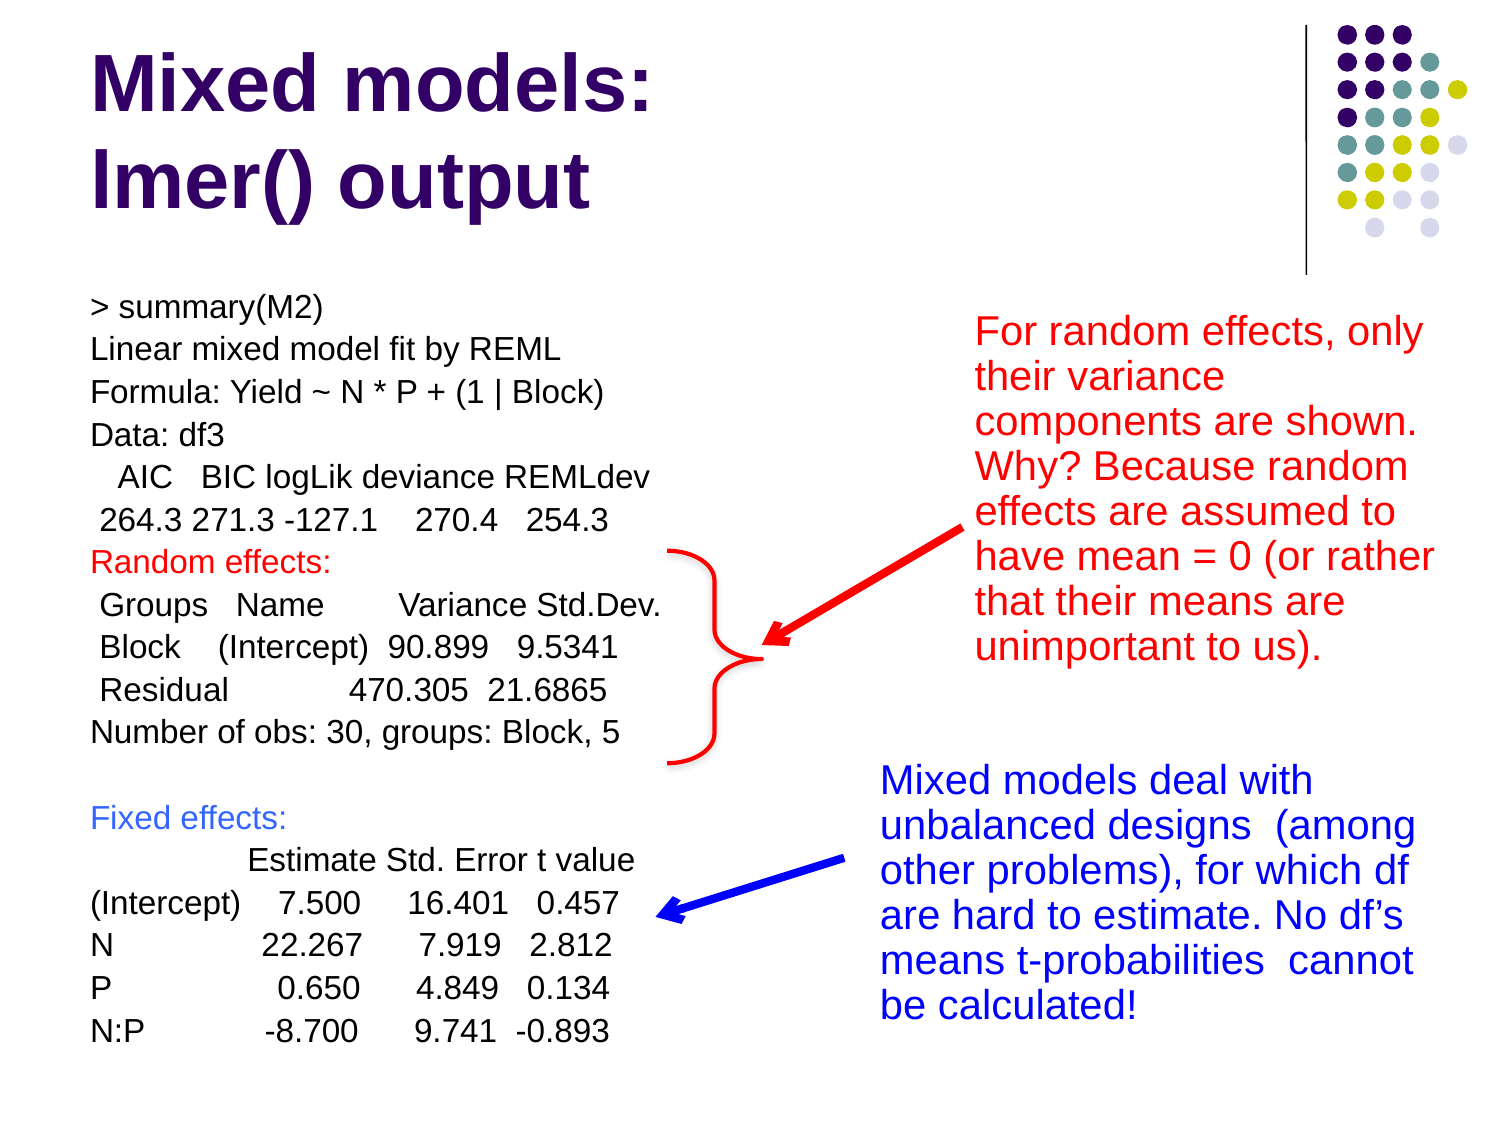

# Mixed models: lmer() output
> summary(M2)
Linear mixed model fit by REML
Formula: Yield ~ N * P + (1 | Block)
Data: df3
   AIC   BIC logLik deviance REMLdev
 264.3 271.3 -127.1    270.4   254.3
Random effects:
 Groups   Name        Variance Std.Dev.
 Block    (Intercept)  90.899   9.5341
 Residual             470.305  21.6865
Number of obs: 30, groups: Block, 5

Fixed effects:
                 Estimate Std. Error t value
(Intercept)    7.500     16.401   0.457
N                22.267      7.919   2.812
P                  0.650      4.849   0.134
N:P             -8.700      9.741  -0.893

For random effects, only their variance components are shown. Why? Because random effects are assumed to have mean = 0 (or rather that their means are unimportant to us).

Mixed models deal with unbalanced designs  (among other problems), for which df are hard to estimate. No df’s means t-probabilities  cannot be calculated!